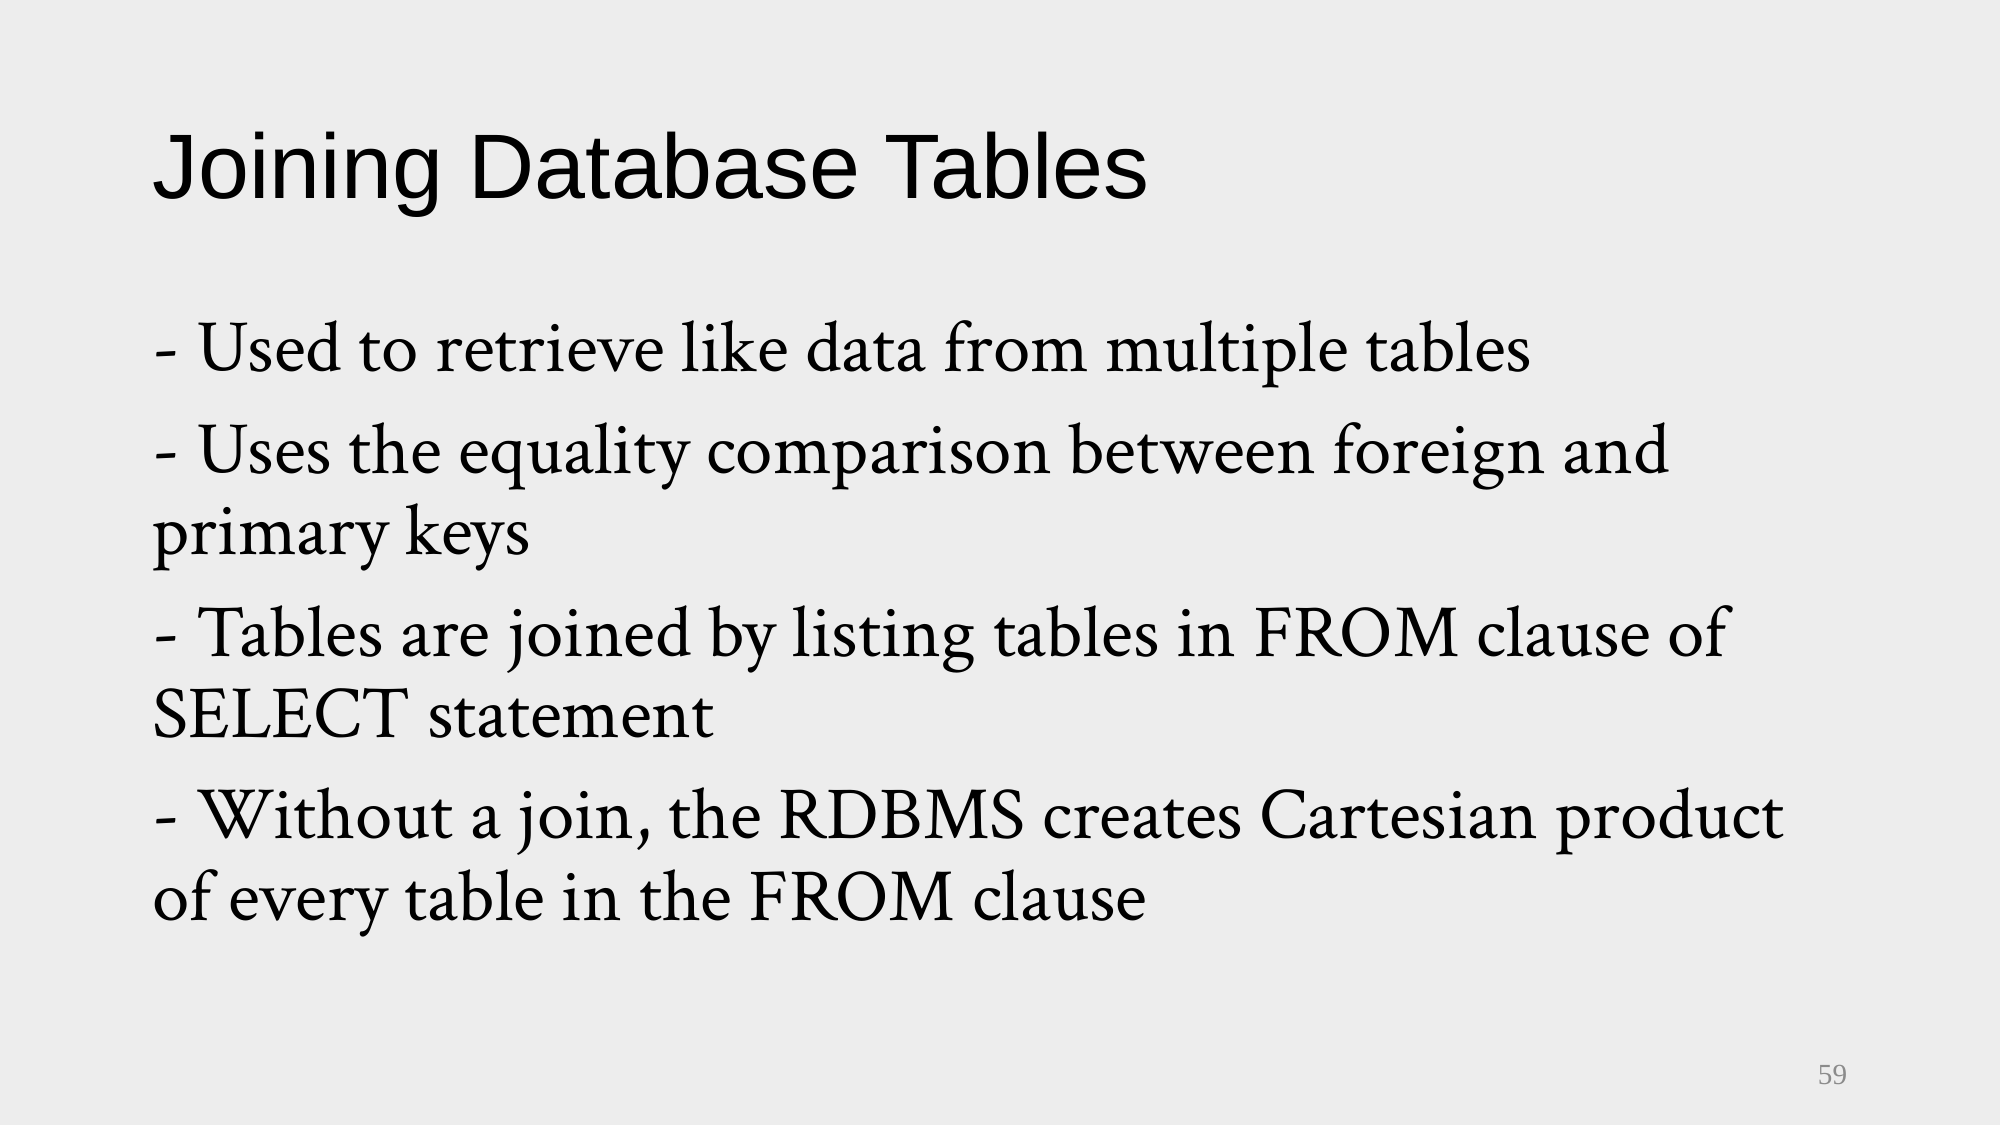

# Joining Database Tables
- Used to retrieve like data from multiple tables
- Uses the equality comparison between foreign and primary keys
- Tables are joined by listing tables in FROM clause of SELECT statement
- Without a join, the RDBMS creates Cartesian product of every table in the FROM clause
59